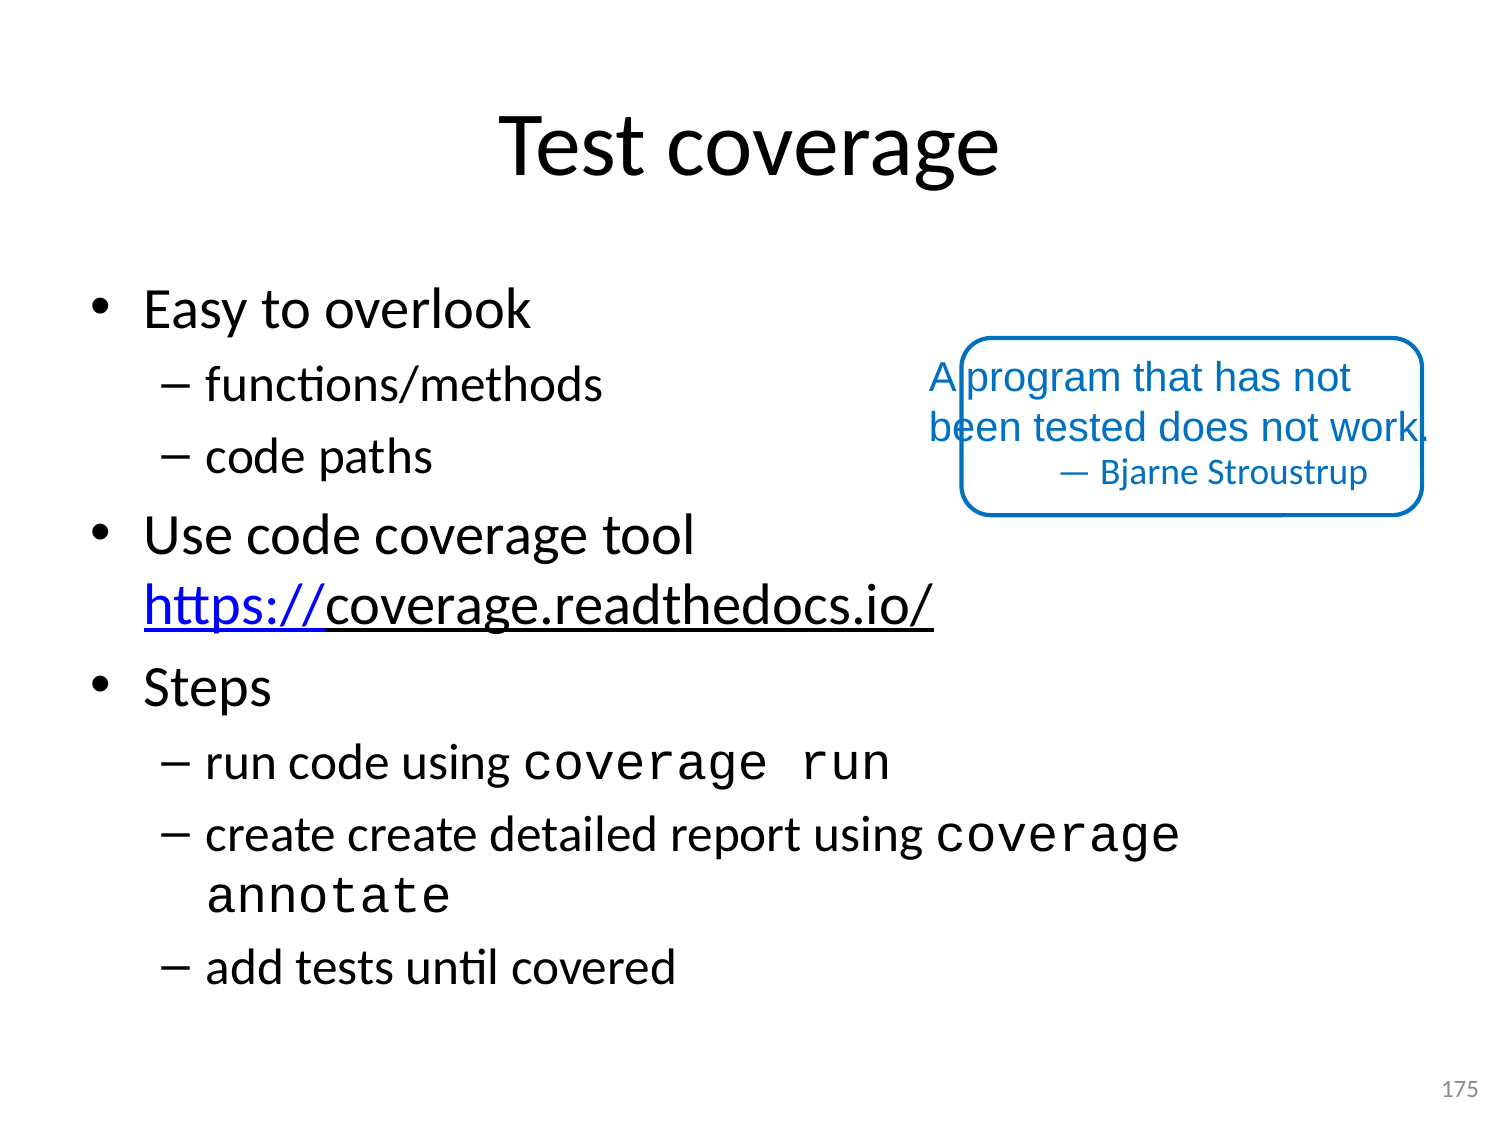

# Test coverage
Easy to overlook
functions/methods
code paths
Use code coverage tool
https://coverage.readthedocs.io/
Steps
run code using coverage run
create create detailed report using coverage annotate
add tests until covered

A program that has not
been tested does not work.
— Bjarne Stroustrup
175